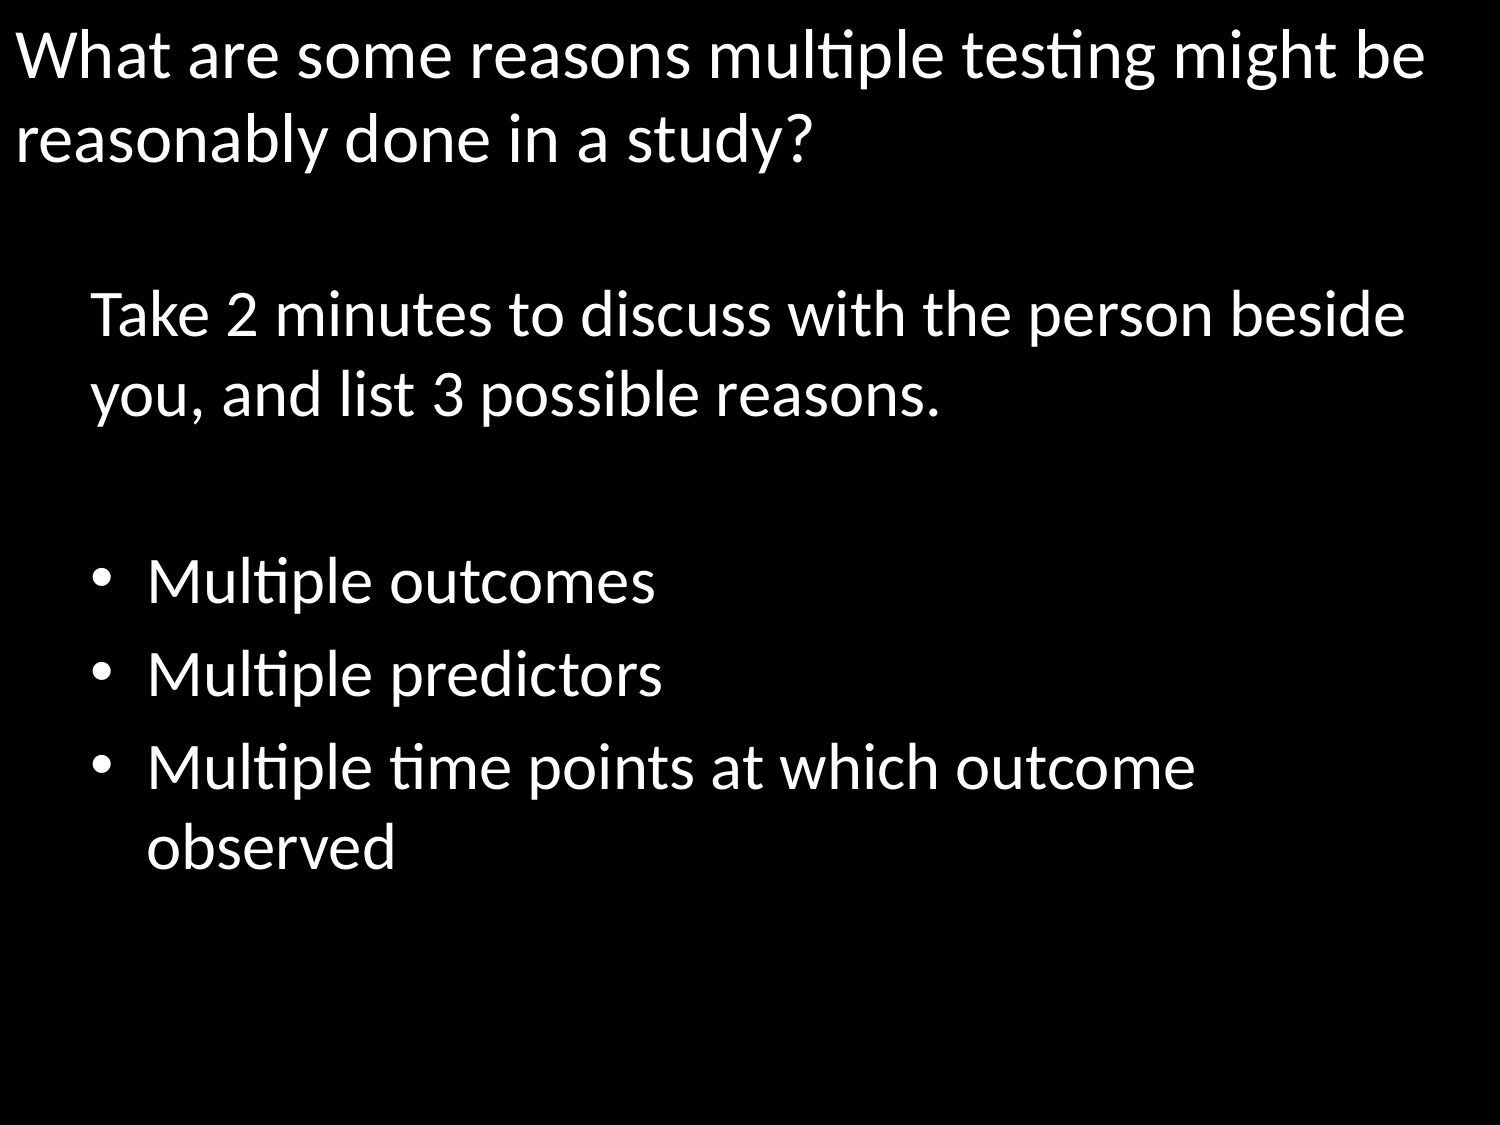

# What are some reasons multiple testing might be reasonably done in a study?
Take 2 minutes to discuss with the person beside you, and list 3 possible reasons.

Multiple outcomes
Multiple predictors
Multiple time points at which outcome observed